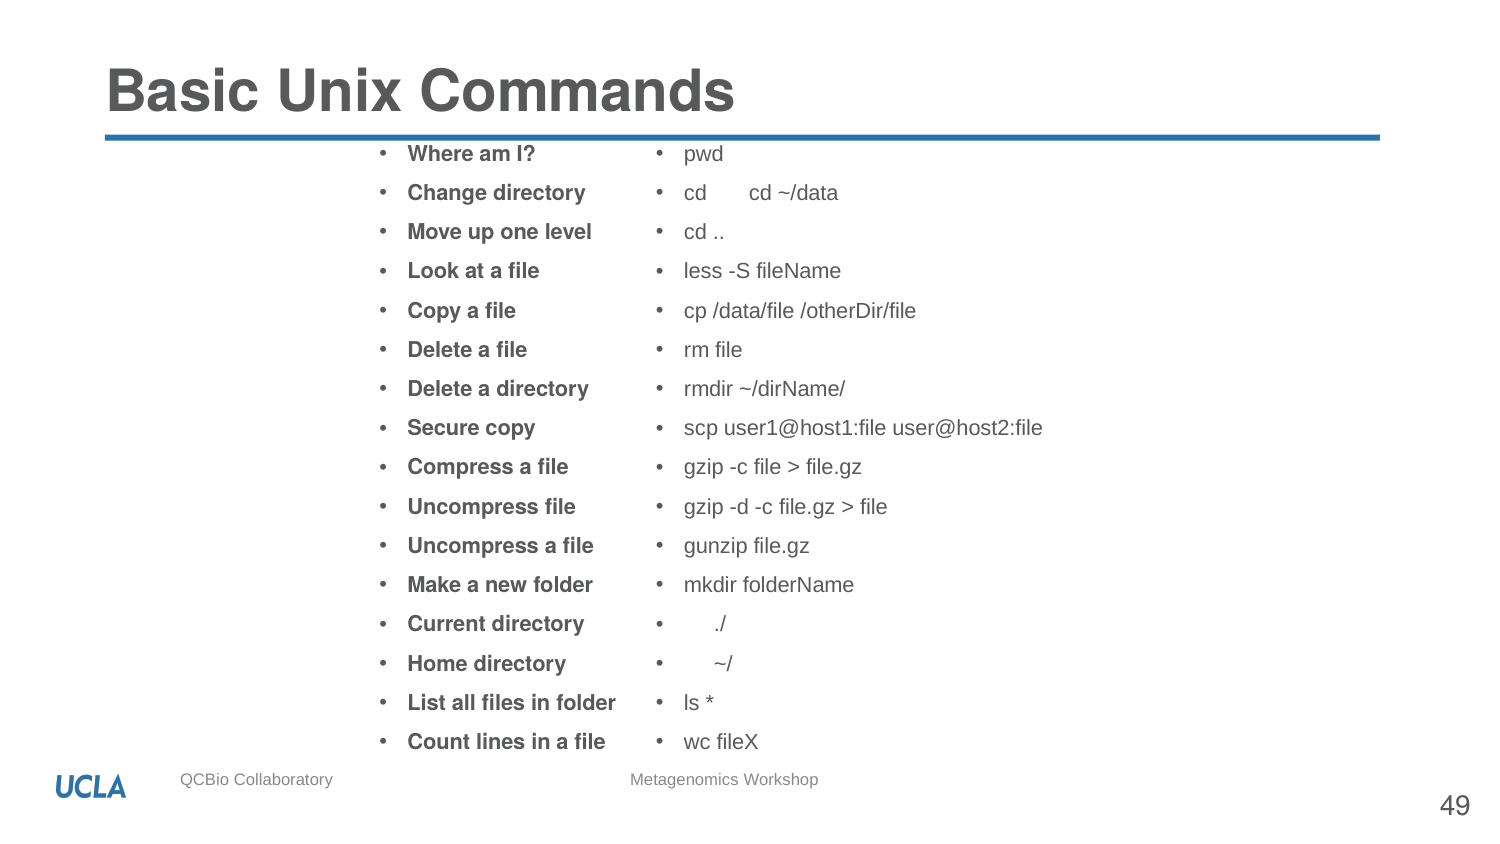

# Basic Unix Commands
Where am I?
Change directory
Move up one level
Look at a file
Copy a file
Delete a file
Delete a directory
Secure copy
Compress a file
Uncompress file
Uncompress a file
Make a new folder
Current directory
Home directory
List all files in folder
Count lines in a file
pwd
cd       cd ~/data
cd ..
less -S fileName
cp /data/file /otherDir/file
rm file
rmdir ~/dirName/
scp user1@host1:file user@host2:file
gzip -c file > file.gz
gzip -d -c file.gz > file
gunzip file.gz
mkdir folderName
     ./
     ~/
ls *
wc fileX
49